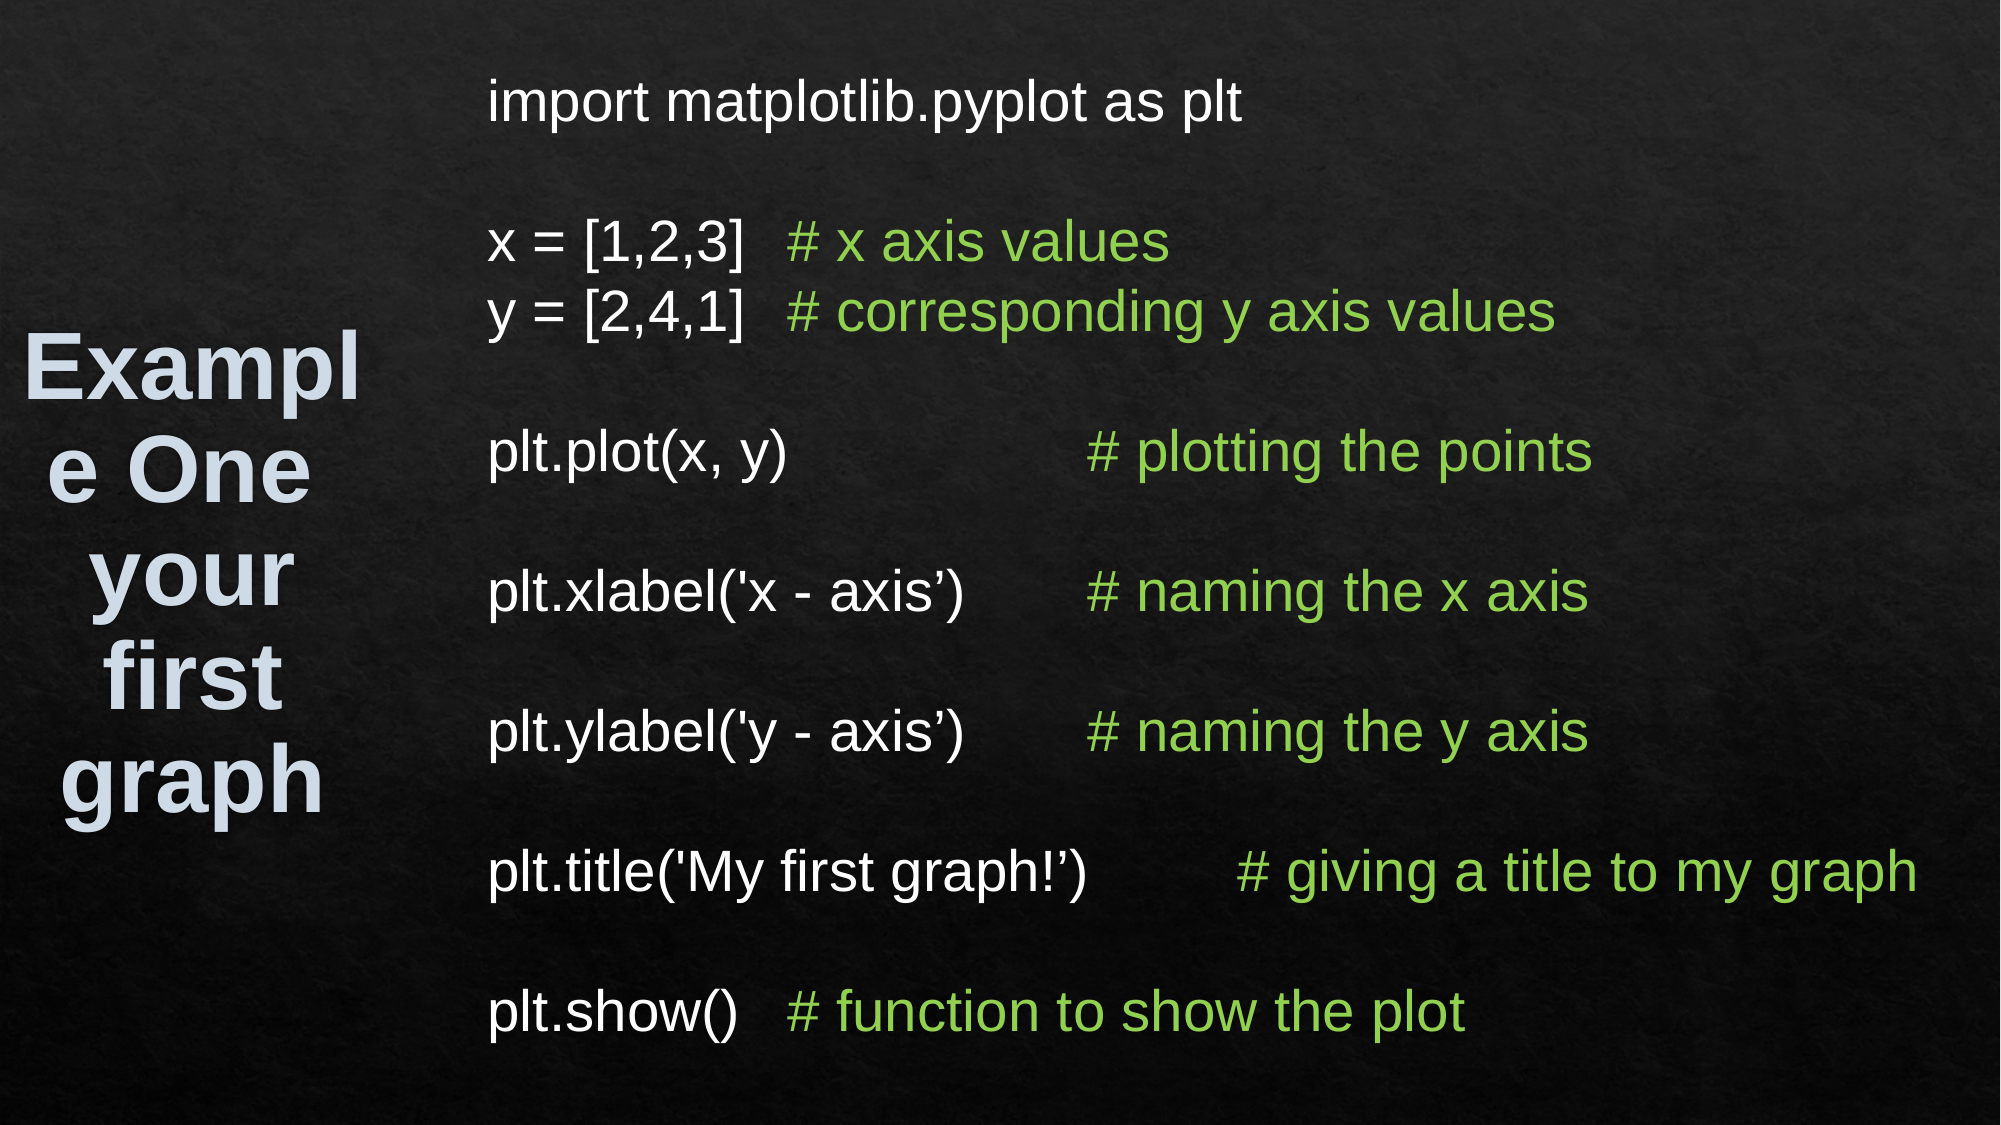

# Example One your first graph
import matplotlib.pyplot as plt

x = [1,2,3]	# x axis values
y = [2,4,1]	# corresponding y axis values

plt.plot(x, y)		# plotting the points

plt.xlabel('x - axis’)	# naming the x axis

plt.ylabel('y - axis’)	# naming the y axis

plt.title('My first graph!’)	# giving a title to my graph

plt.show()	# function to show the plot